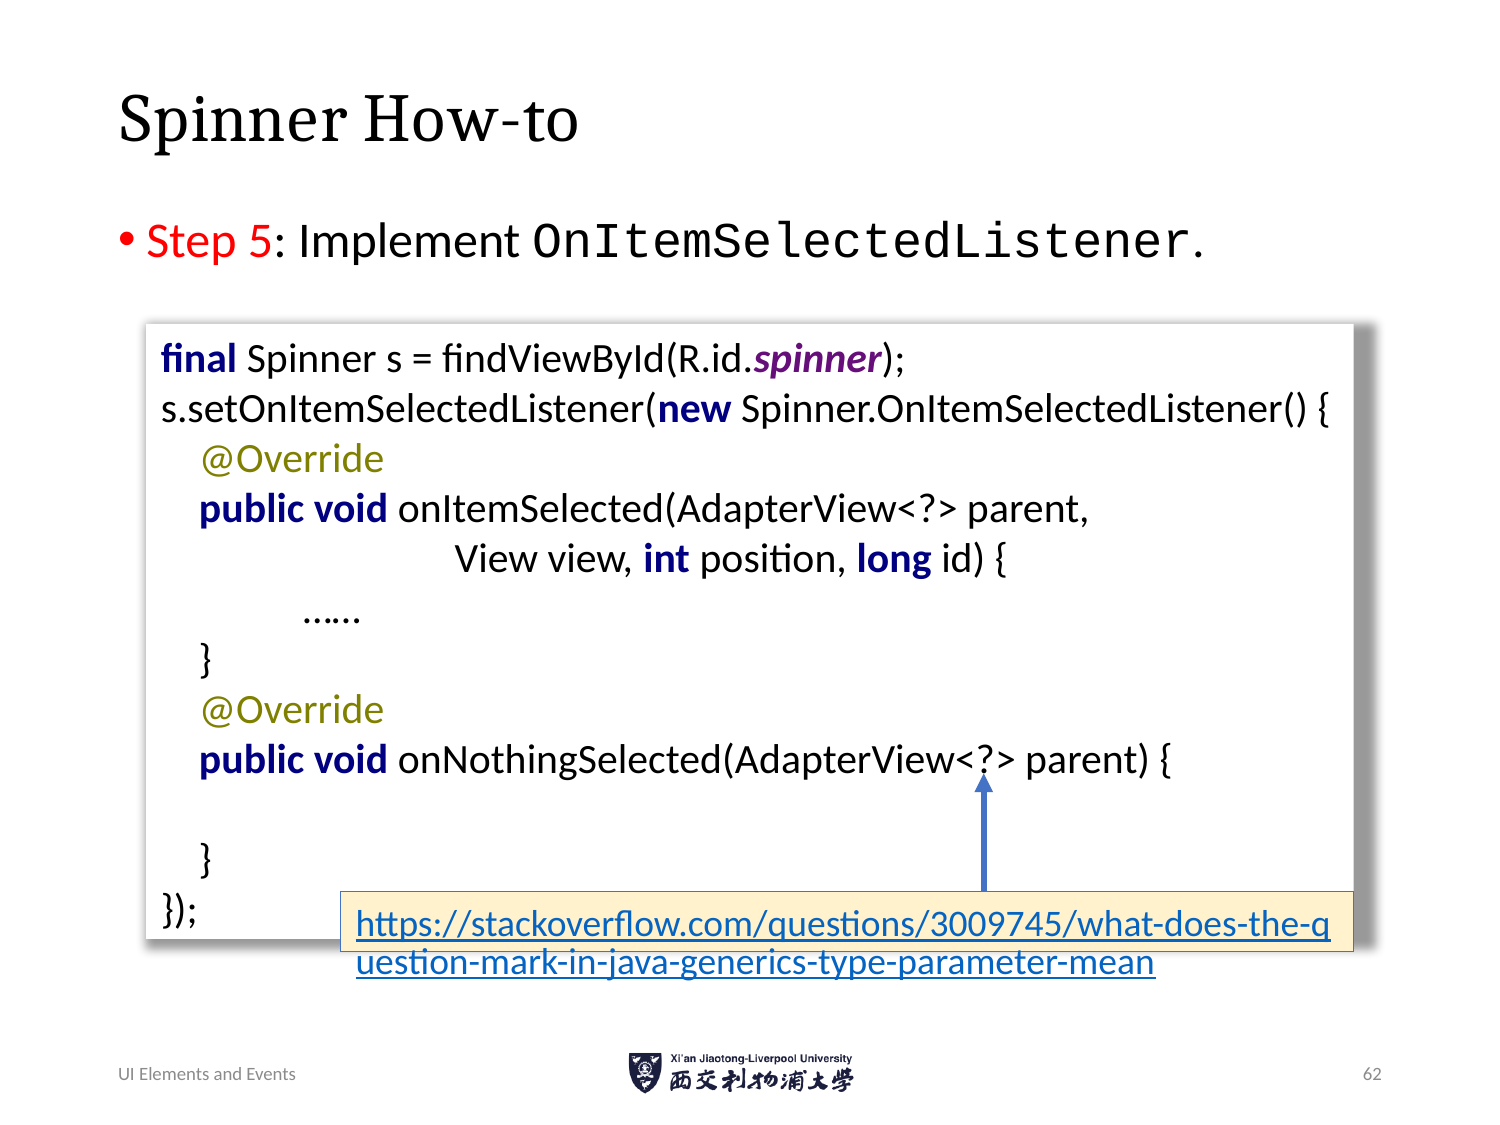

# Spinner How-to
Step 5: Implement OnItemSelectedListener.

final Spinner s = findViewById(R.id.spinner);
s.setOnItemSelectedListener(new Spinner.OnItemSelectedListener() {
    @Override
    public void onItemSelected(AdapterView<?> parent,
                               View view, int position, long id) {
               ……
    }
    @Override
    public void onNothingSelected(AdapterView<?> parent) {
    }
});
https://stackoverflow.com/questions/3009745/what-does-the-question-mark-in-java-generics-type-parameter-mean
UI Elements and Events
62